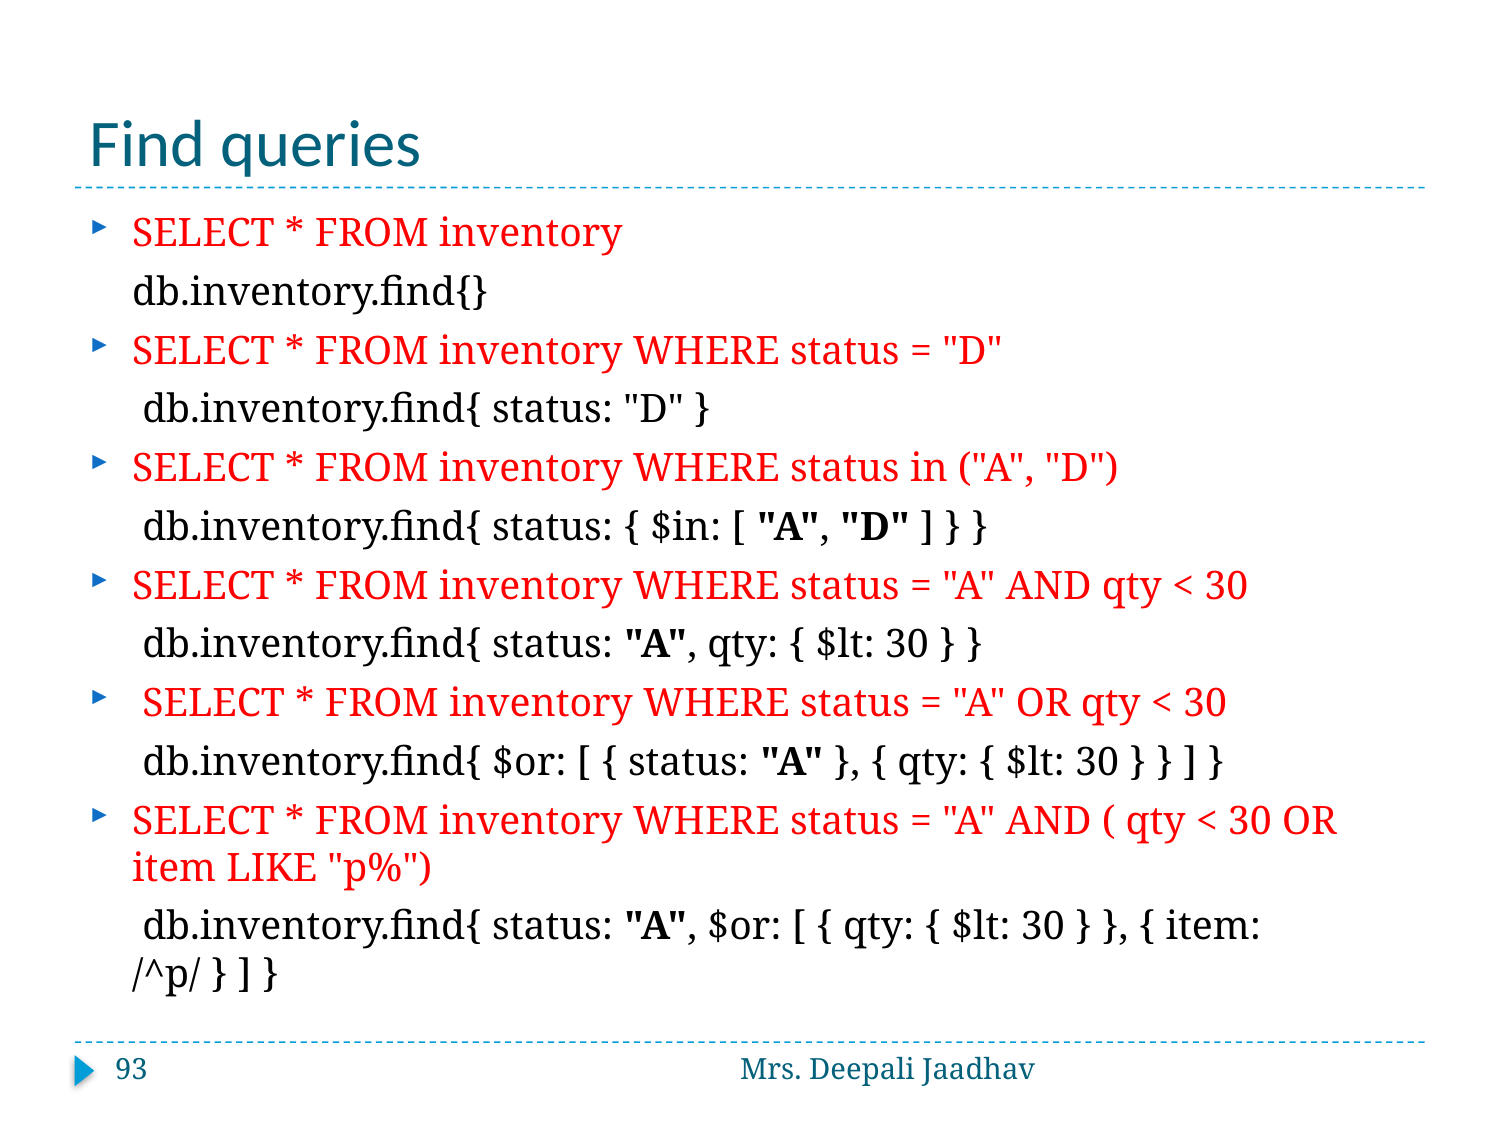

# Find queries
SELECT * FROM inventory
	db.inventory.find{}
SELECT * FROM inventory WHERE status = "D"
	 db.inventory.find{ status: "D" }
SELECT * FROM inventory WHERE status in ("A", "D")
	 db.inventory.find{ status: { $in: [ "A", "D" ] } }
SELECT * FROM inventory WHERE status = "A" AND qty < 30
	 db.inventory.find{ status: "A", qty: { $lt: 30 } }
 SELECT * FROM inventory WHERE status = "A" OR qty < 30
	 db.inventory.find{ $or: [ { status: "A" }, { qty: { $lt: 30 } } ] }
SELECT * FROM inventory WHERE status = "A" AND ( qty < 30 OR item LIKE "p%")
	 db.inventory.find{ status: "A", $or: [ { qty: { $lt: 30 } }, { item: /^p/ } ] }

93
Mrs. Deepali Jaadhav